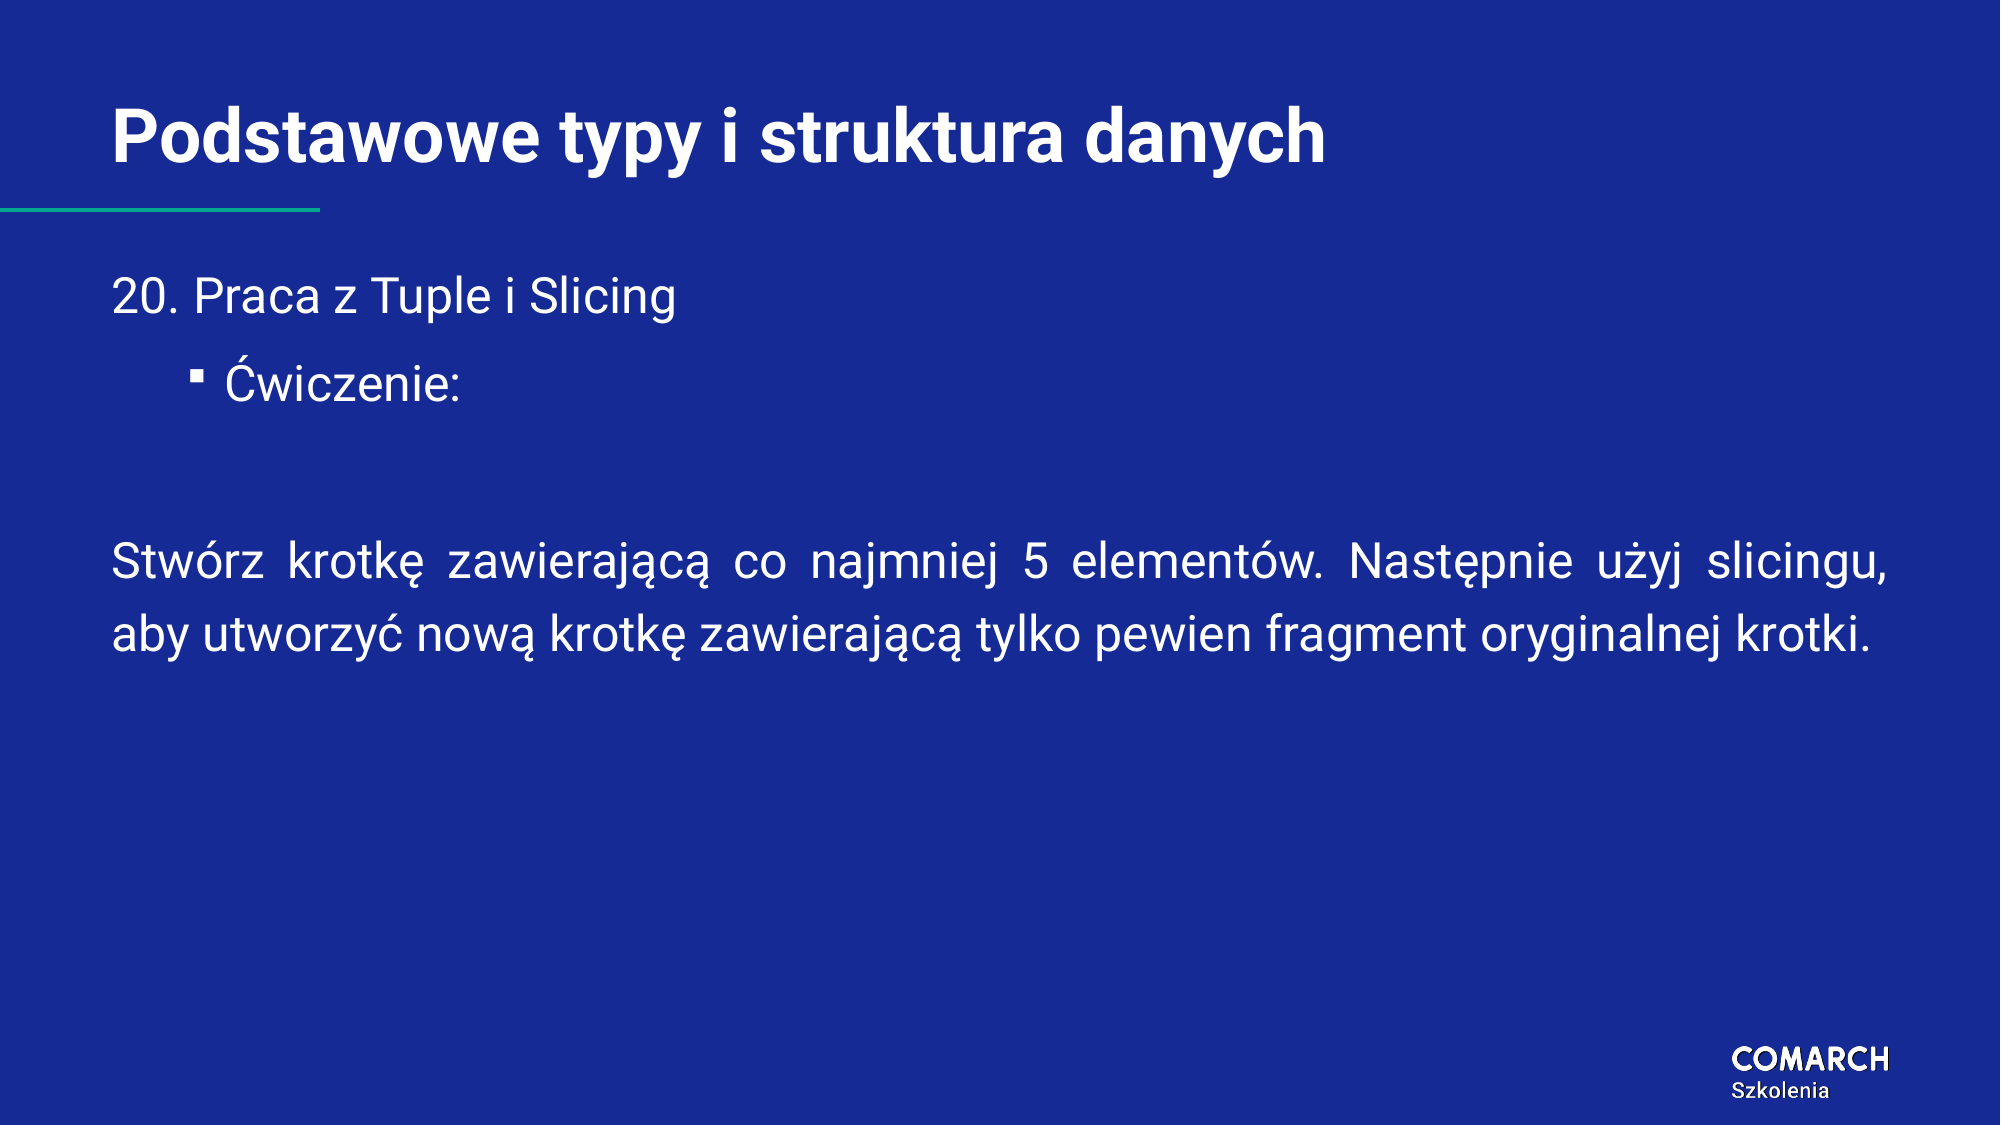

# Podstawowe typy i struktura danych
20. Praca z Tuple i Slicing
Ćwiczenie:

Stwórz krotkę zawierającą co najmniej 5 elementów. Następnie użyj slicingu, aby utworzyć nową krotkę zawierającą tylko pewien fragment oryginalnej krotki.